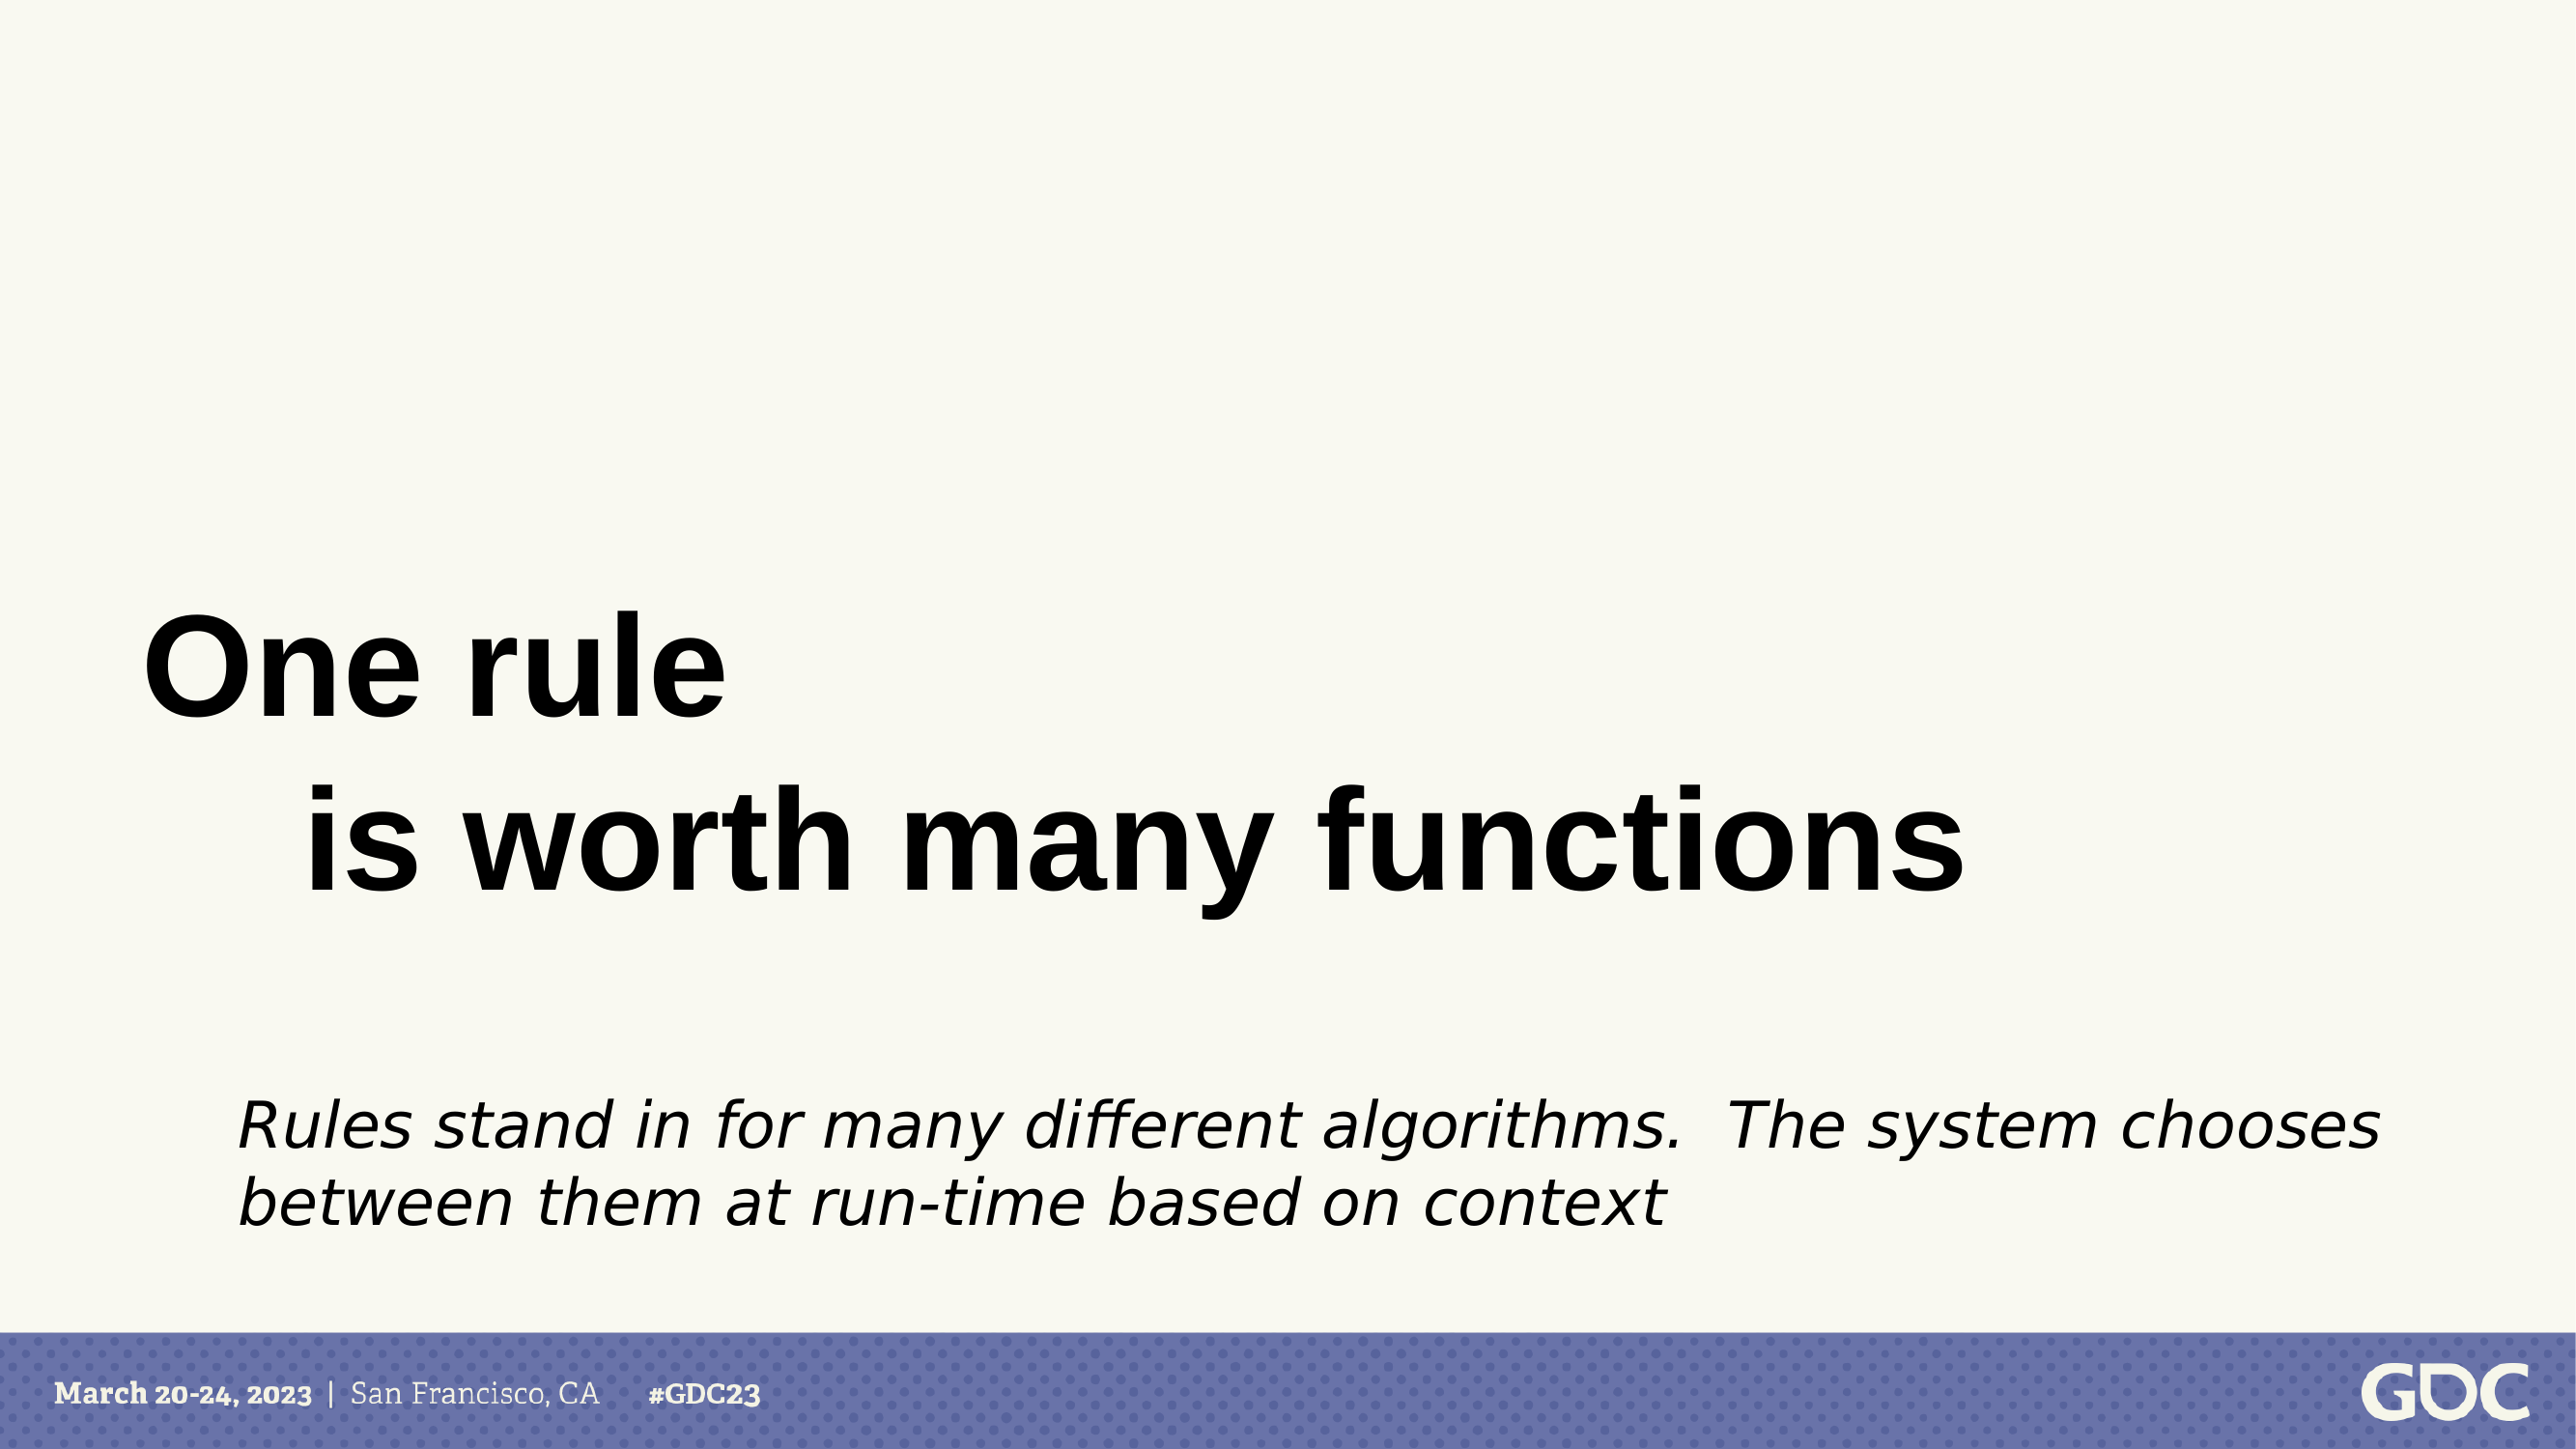

# One rule is worth many functions
Rules stand in for many different algorithms.  The system chooses between them at run-time based on context